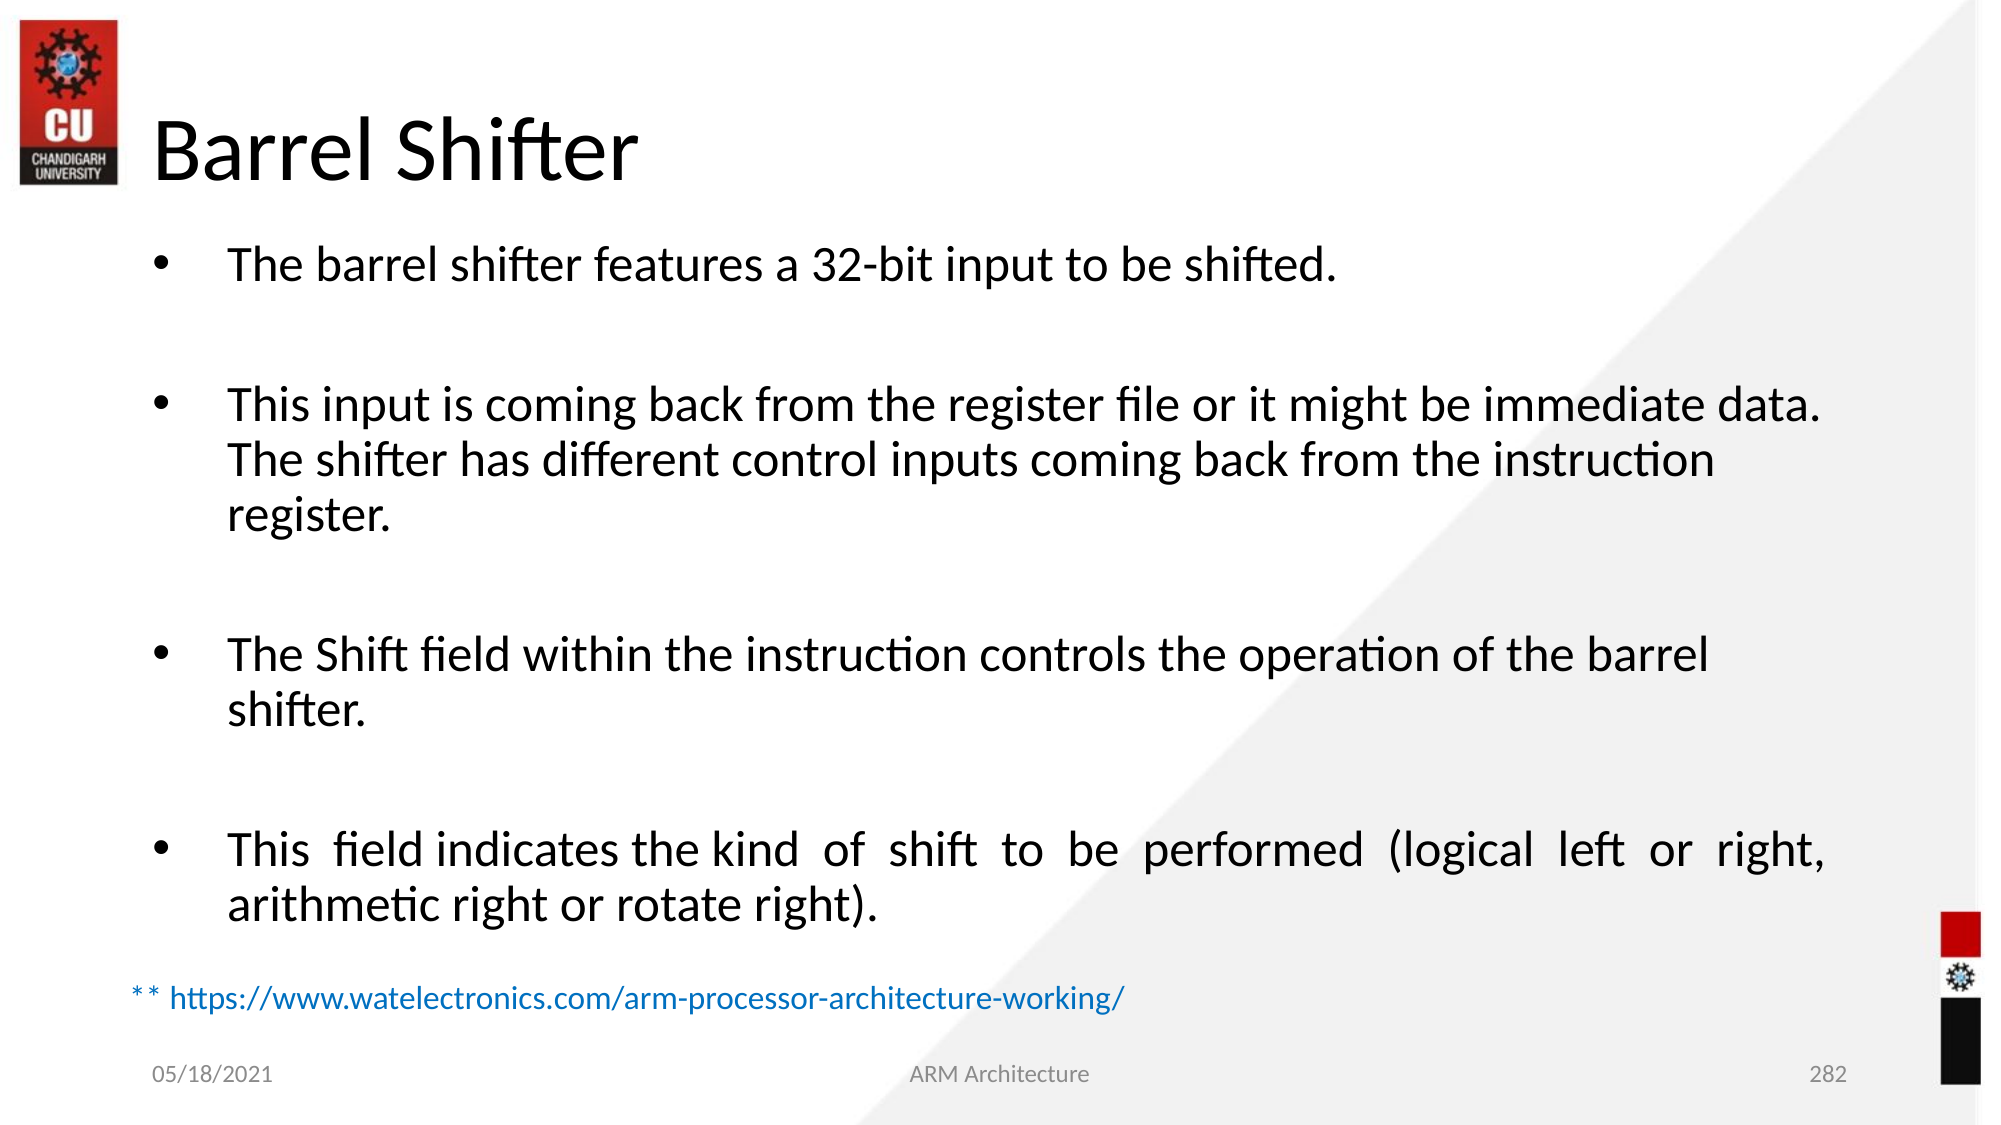

Barrel Shifter
The barrel shifter features a 32-bit input to be shifted.

This input is coming back from the register file or it might be immediate data.  The shifter has different control inputs coming back from the instruction register.

The Shift field within the instruction controls the operation of the barrel shifter.

This  field indicates the kind  of  shift  to  be  performed  (logical  left  or  right, arithmetic right or rotate right).

** https://www.watelectronics.com/arm-processor-architecture-working/
05/18/2021
ARM Architecture
282